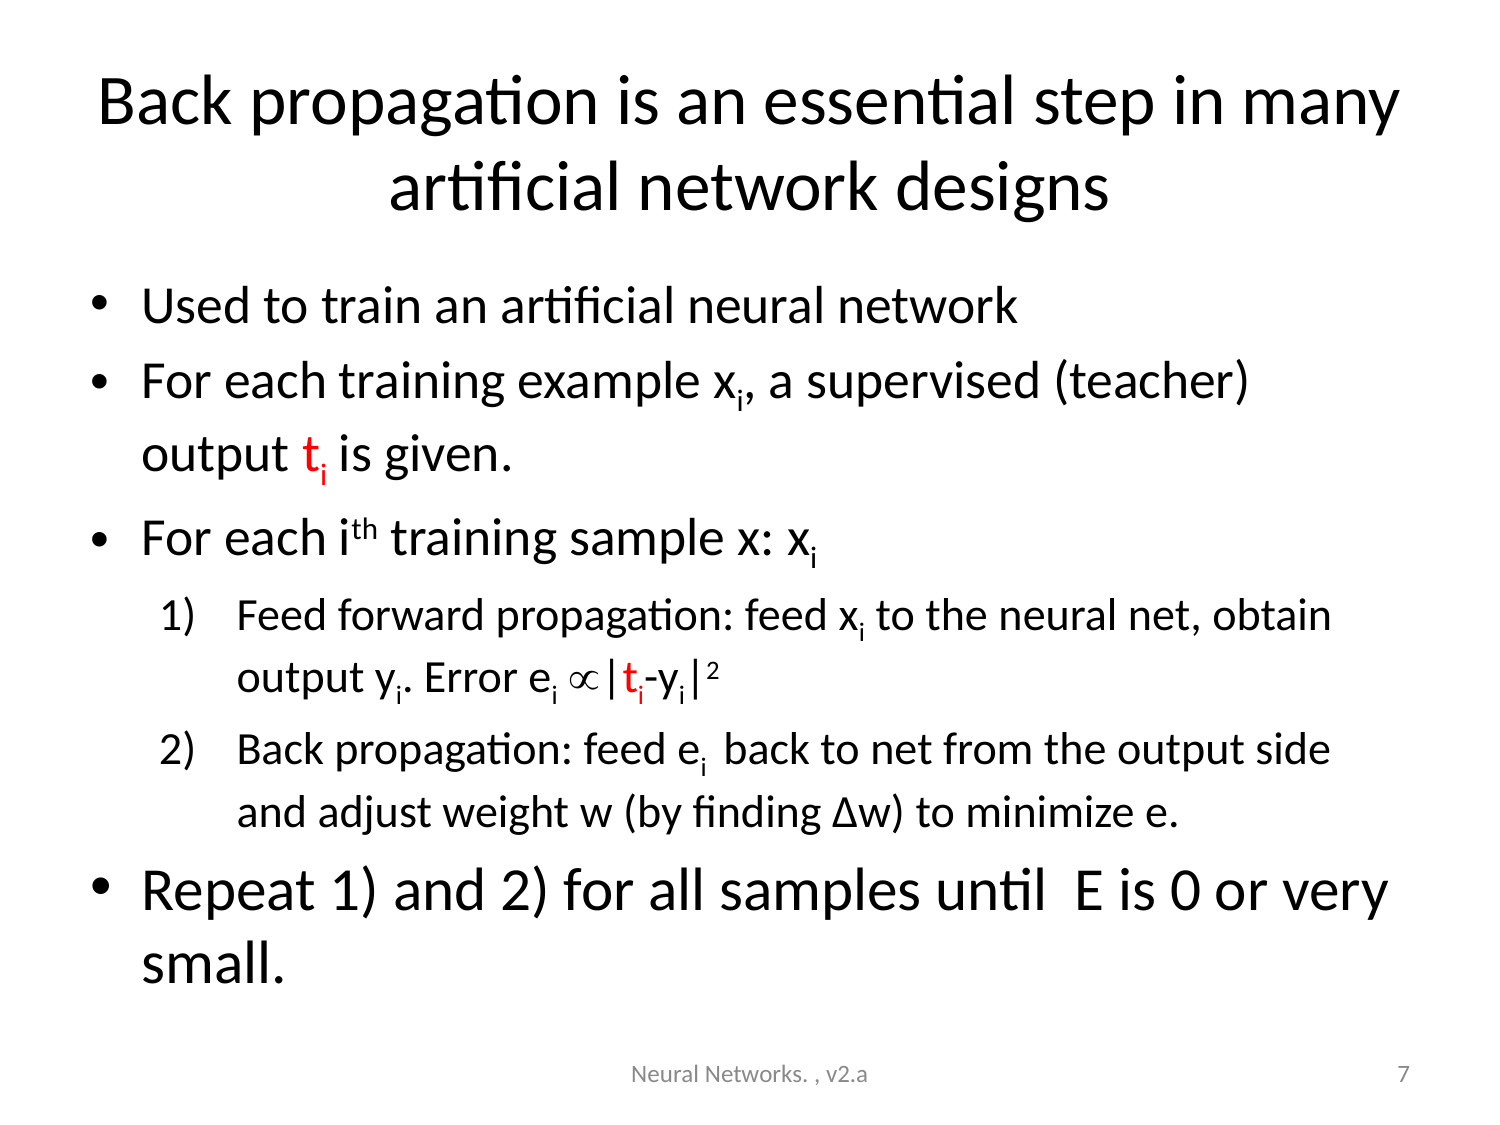

# Back propagation is an essential step in many artificial network designs
Used to train an artificial neural network
For each training example xi, a supervised (teacher) output ti is given.
For each ith training sample x: xi
Feed forward propagation: feed xi to the neural net, obtain output yi. Error ei ∝|ti-yi|2
Back propagation: feed ei  back to net from the output side and adjust weight w (by finding ∆w) to minimize e.
Repeat 1) and 2) for all samples until  E is 0 or very small.
Neural Networks. , v2.a
7